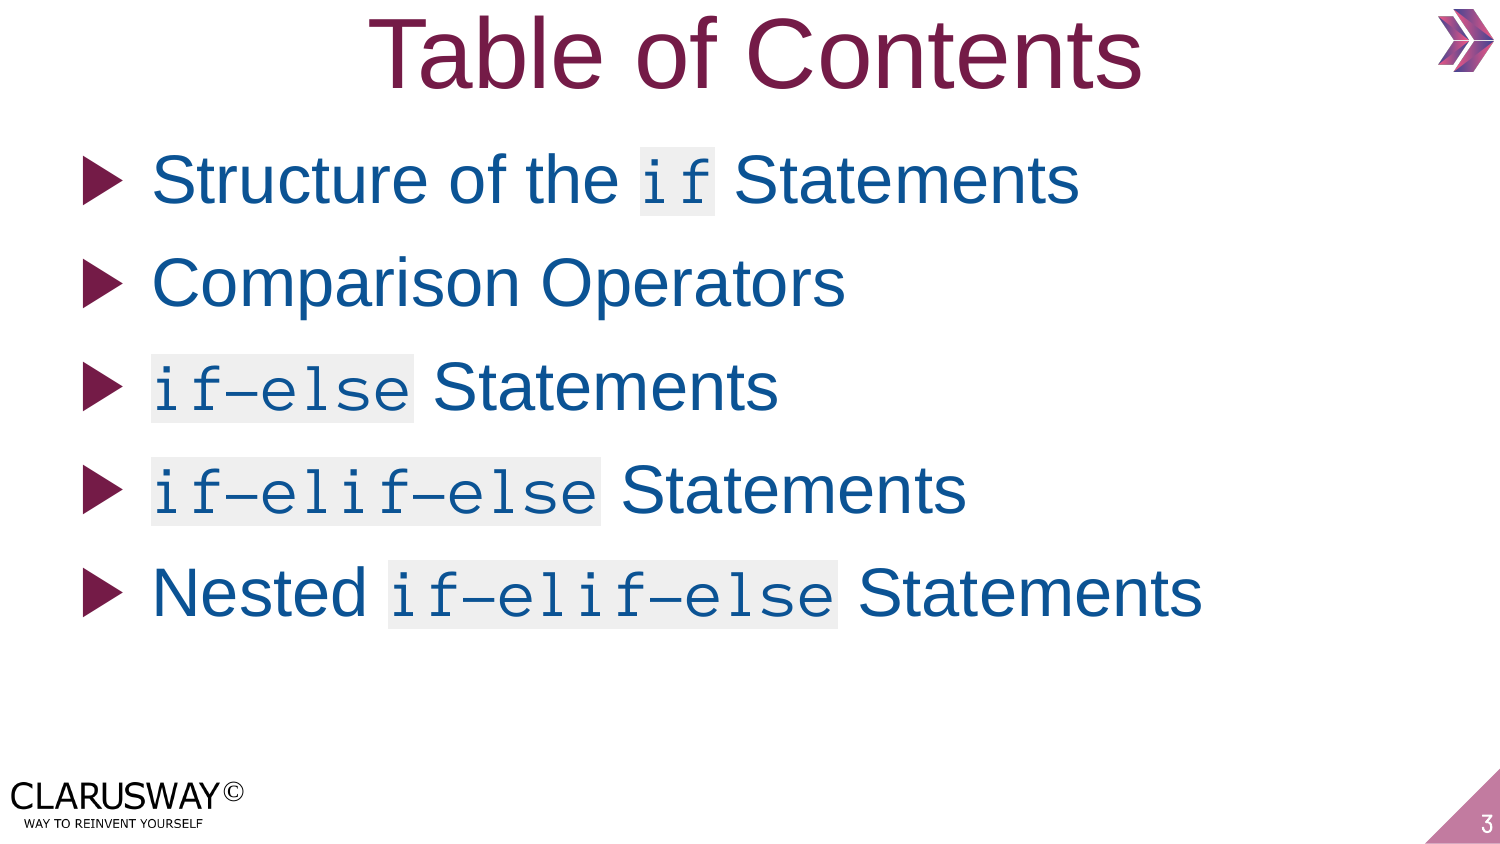

Table of Contents
Structure of the if Statements
Comparison Operators
if-else Statements
if-elif-else Statements
Nested if-elif-else Statements
3